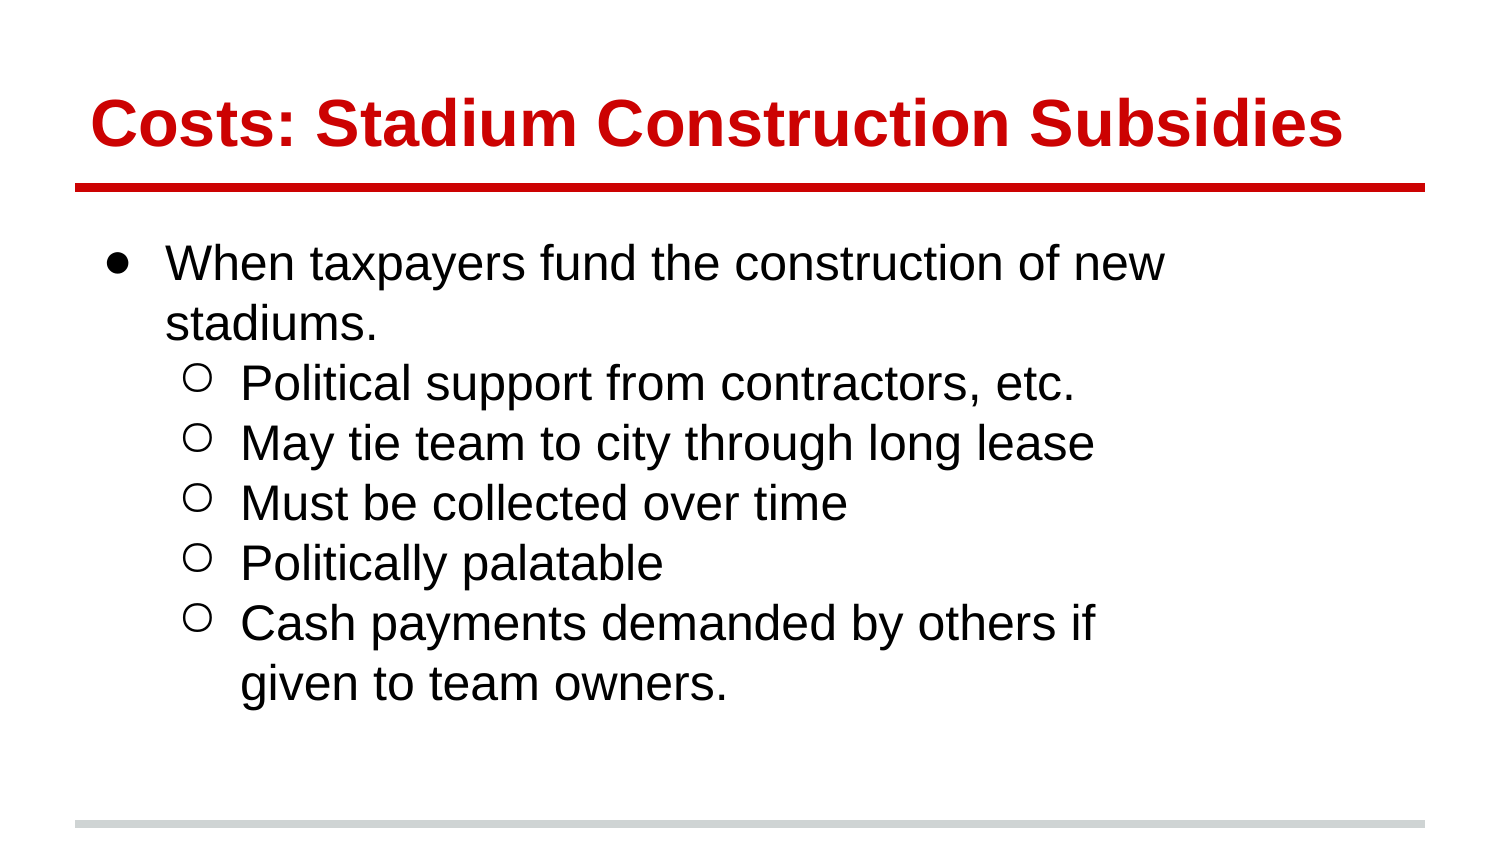

# Costs: Stadium Construction Subsidies
When taxpayers fund the construction of new stadiums.
Political support from contractors, etc.
May tie team to city through long lease
Must be collected over time
Politically palatable
Cash payments demanded by others if given to team owners.